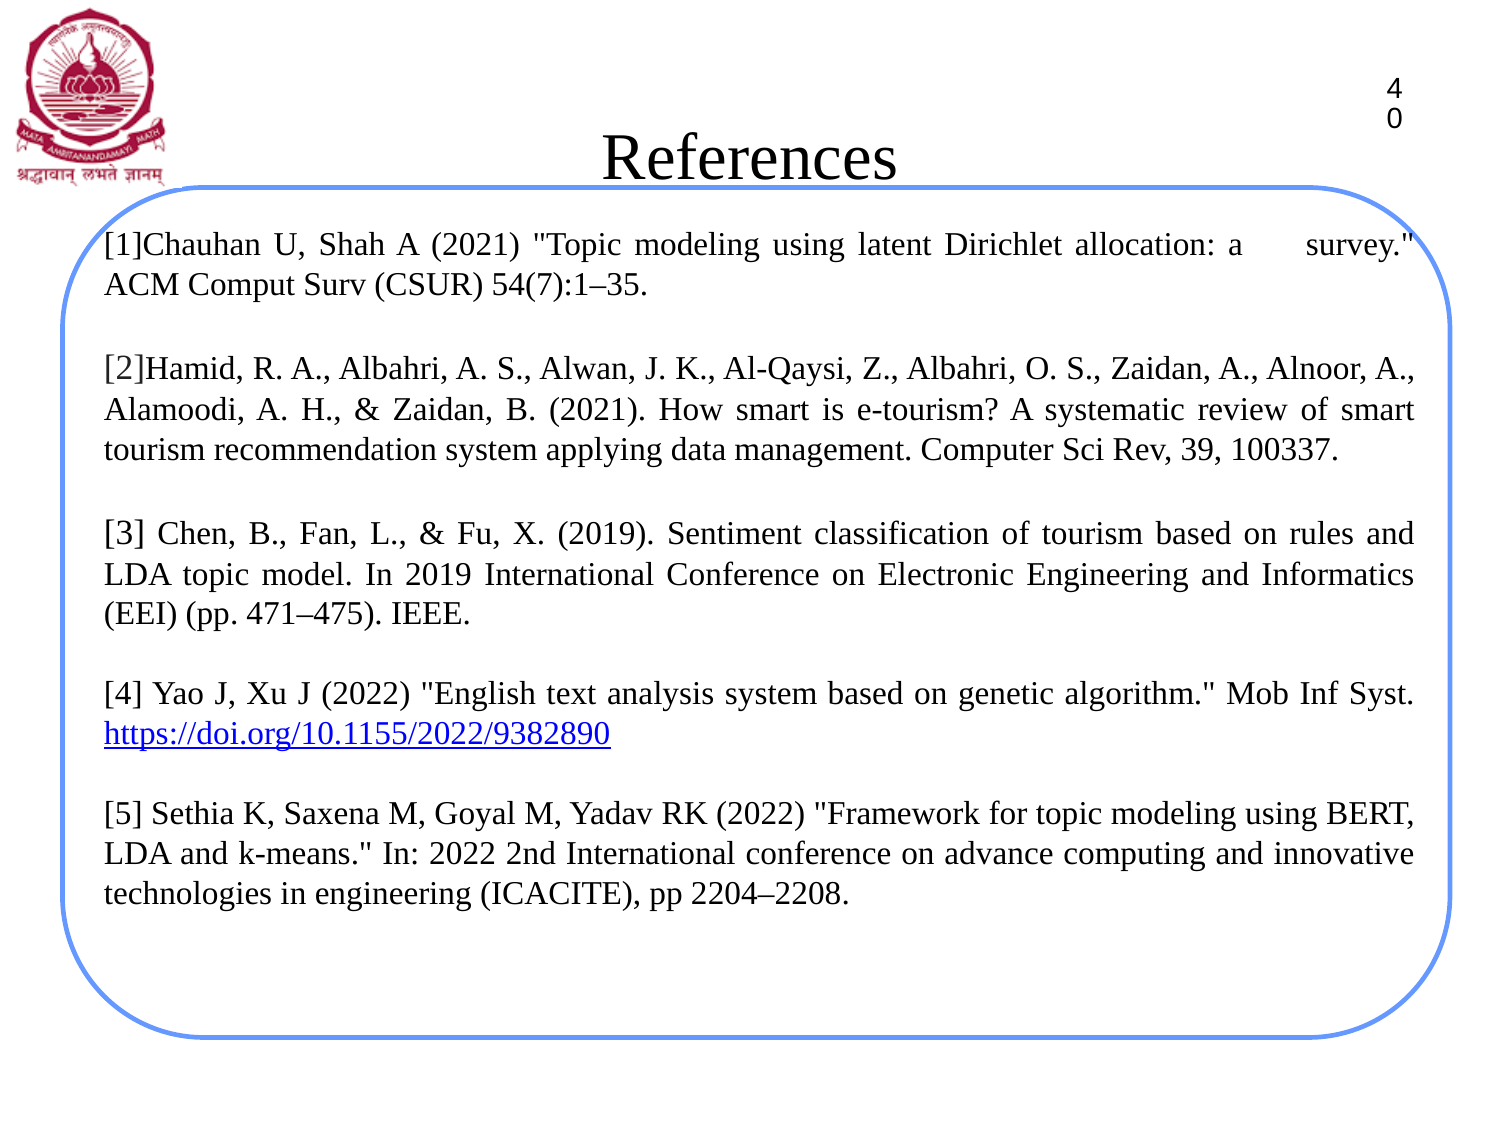

40
# References
[1]Chauhan U, Shah A (2021) "Topic modeling using latent Dirichlet allocation: a     survey." ACM Comput Surv (CSUR) 54(7):1–35.

[2]Hamid, R. A., Albahri, A. S., Alwan, J. K., Al-Qaysi, Z., Albahri, O. S., Zaidan, A., Alnoor, A., Alamoodi, A. H., & Zaidan, B. (2021). How smart is e-tourism? A systematic review of smart tourism recommendation system applying data management. Computer Sci Rev, 39, 100337.

[3] Chen, B., Fan, L., & Fu, X. (2019). Sentiment classification of tourism based on rules and LDA topic model. In 2019 International Conference on Electronic Engineering and Informatics (EEI) (pp. 471–475). IEEE.

[4] Yao J, Xu J (2022) "English text analysis system based on genetic algorithm." Mob Inf Syst. https://doi.org/10.1155/2022/9382890

[5] Sethia K, Saxena M, Goyal M, Yadav RK (2022) "Framework for topic modeling using BERT, LDA and k-means." In: 2022 2nd International conference on advance computing and innovative technologies in engineering (ICACITE), pp 2204–2208.